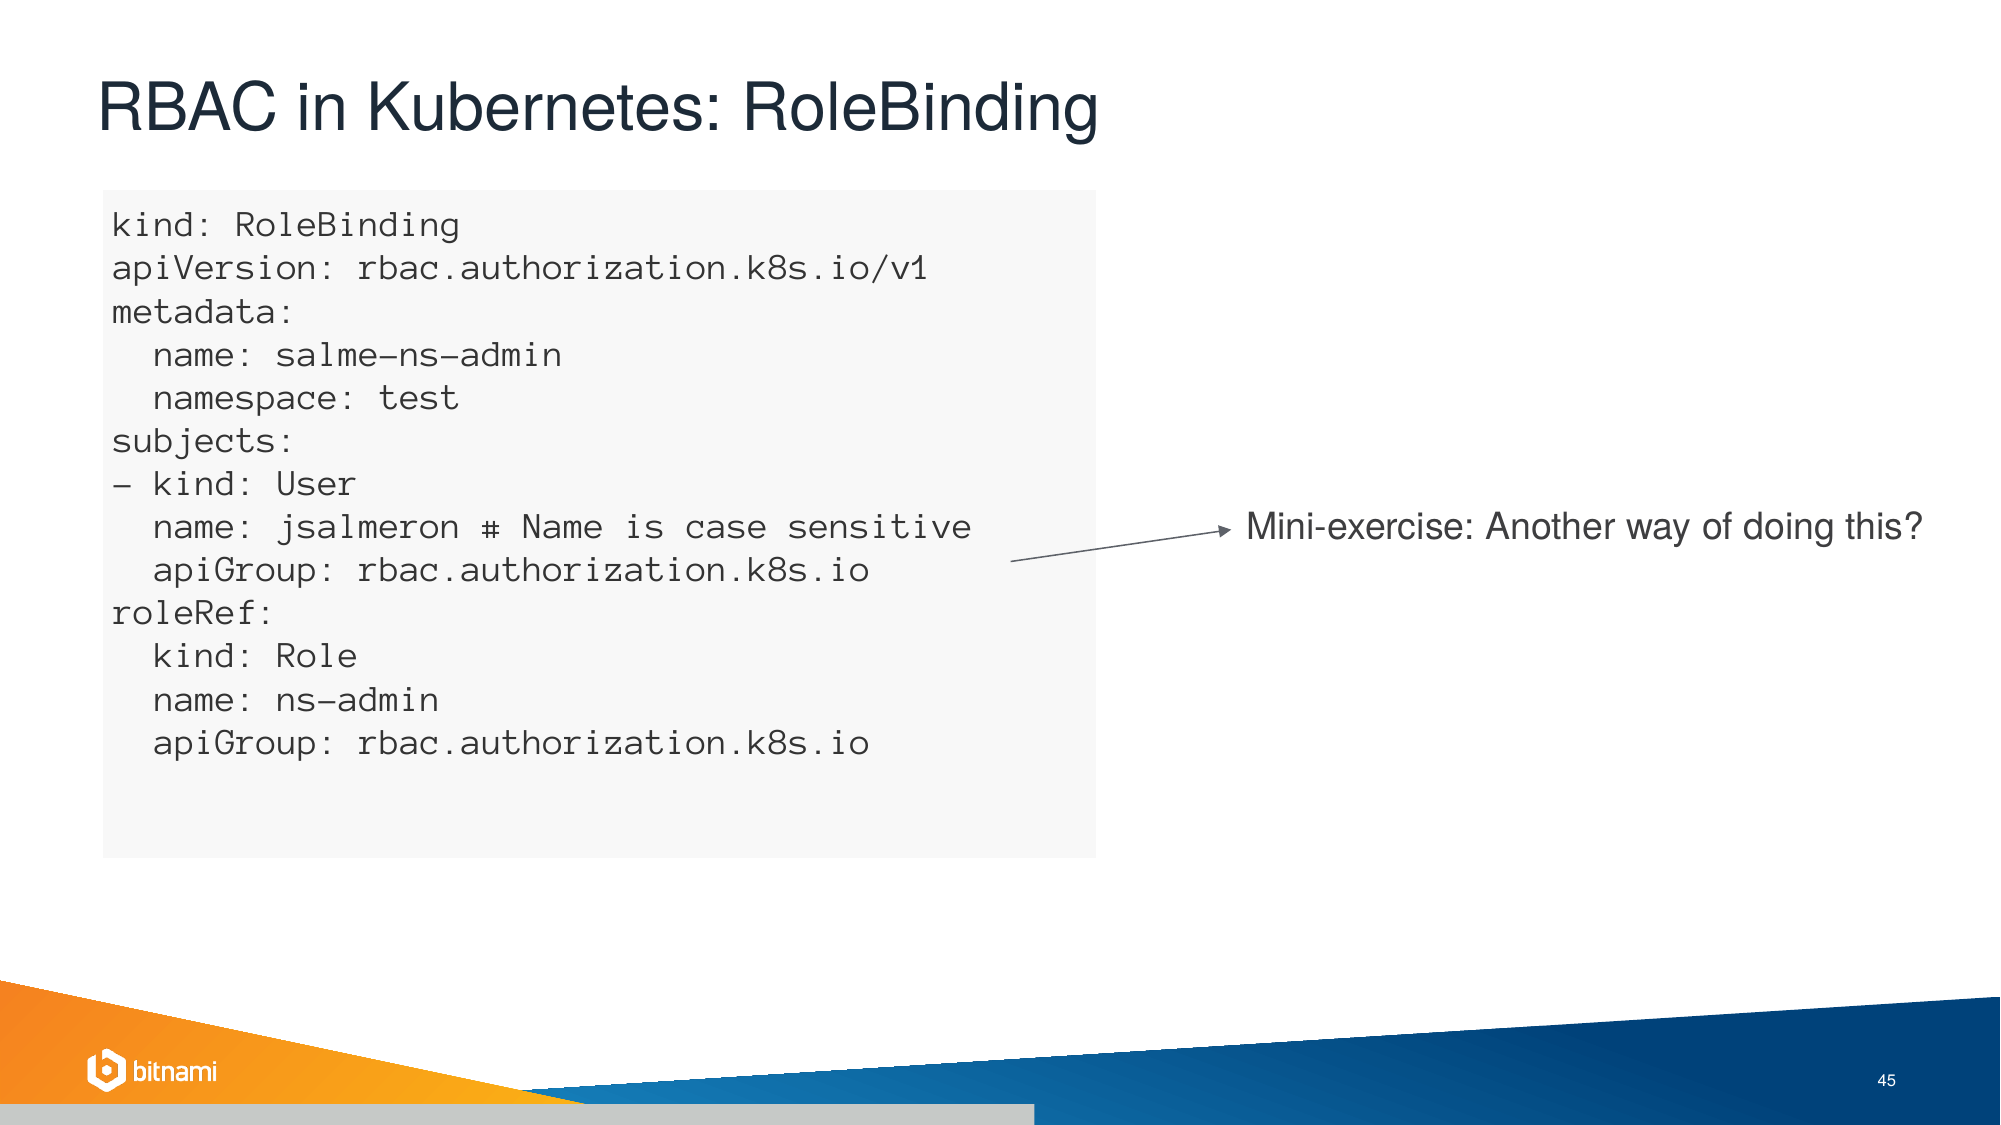

# RBAC in Kubernetes: RoleBinding
| kind: RoleBinding apiVersion: rbac.authorization.k8s.io/v1 metadata: name: salme-ns-admin namespace: test subjects: - kind: User name: jsalmeron # Name is case sensitive apiGroup: rbac.authorization.k8s.io roleRef: kind: Role name: ns-admin apiGroup: rbac.authorization.k8s.io |
| --- |
Mini-exercise: Another way of doing this?
45